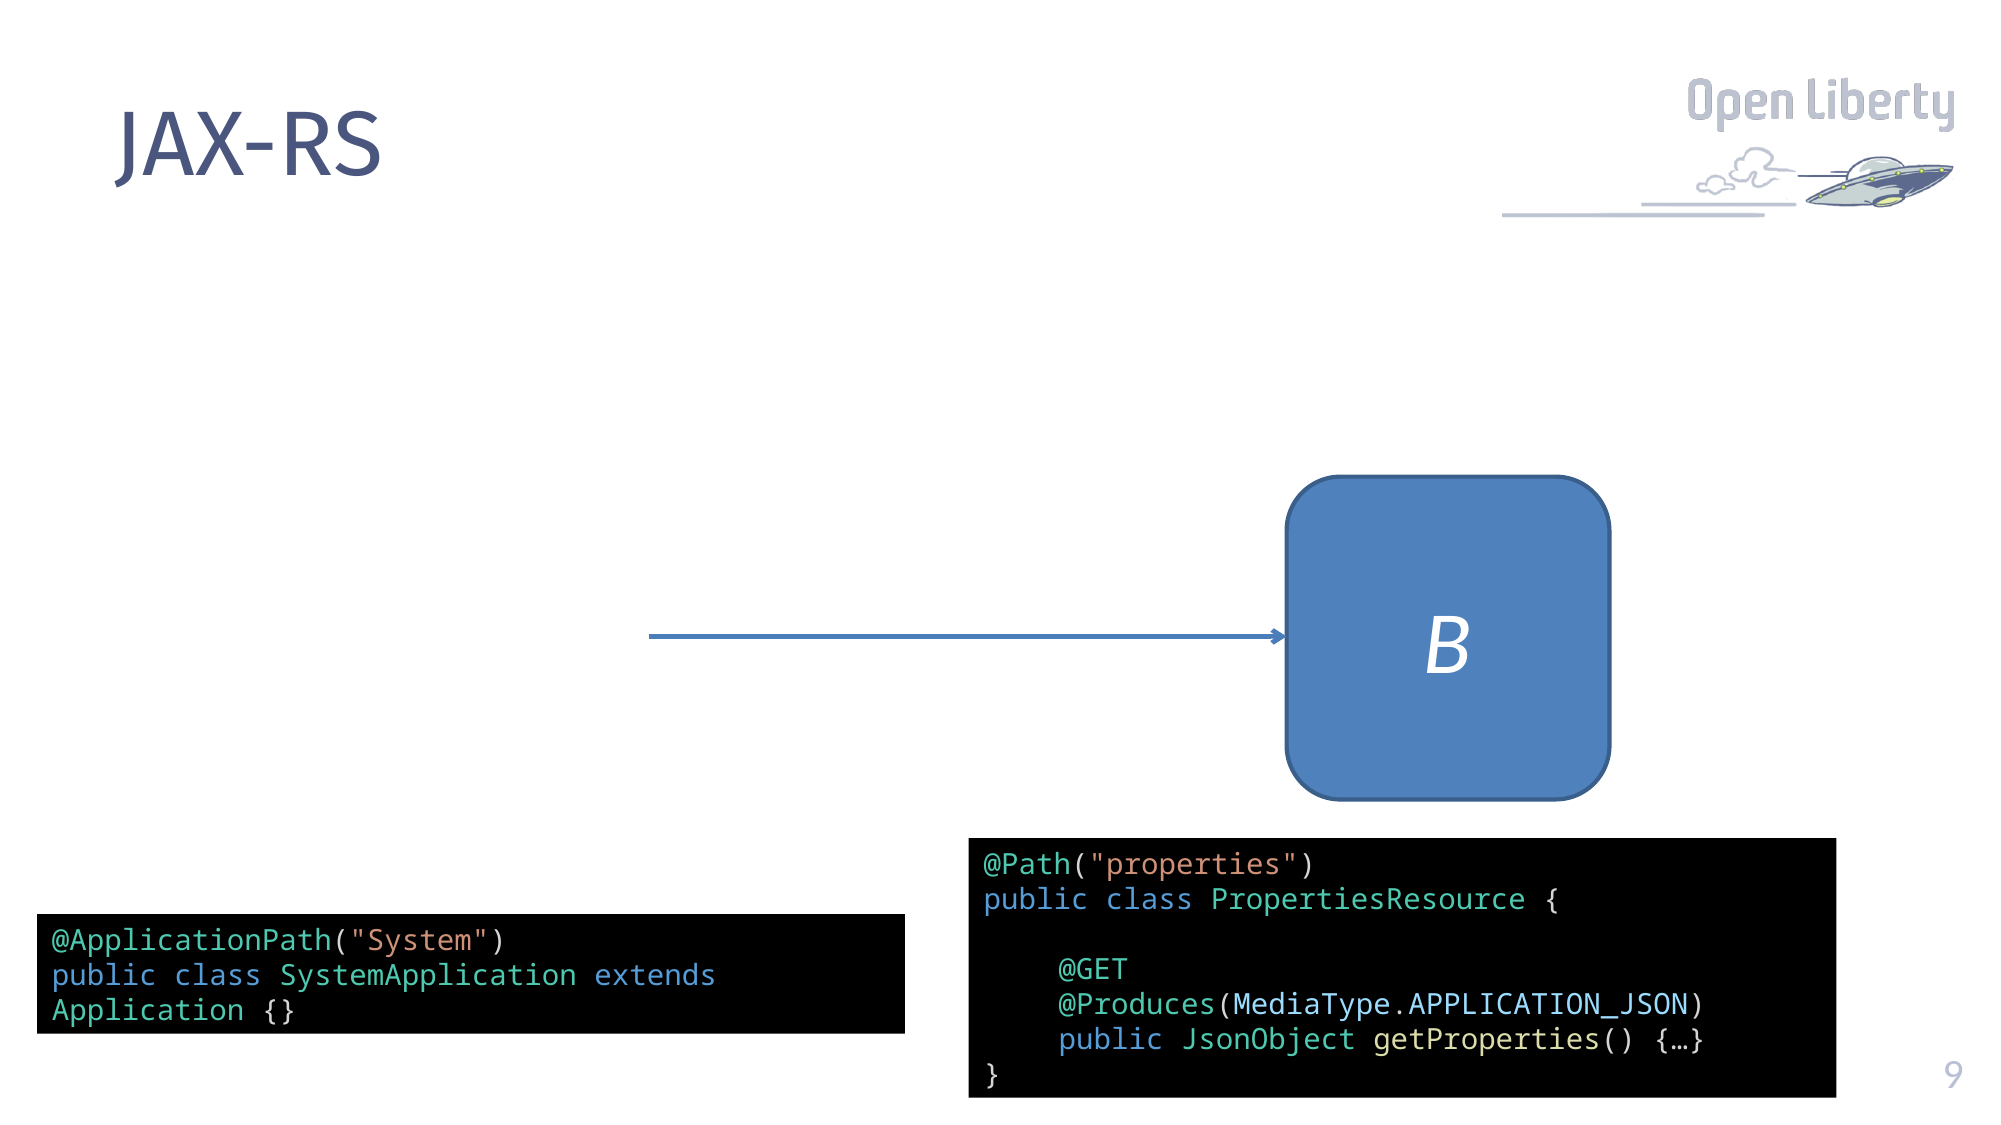

# JAX-RS
B

@Path("properties")
public class PropertiesResource {

@GET
@Produces(MediaType.APPLICATION_JSON)
public JsonObject getProperties() {…}
}
@ApplicationPath("System")
public class SystemApplication extends Application {}